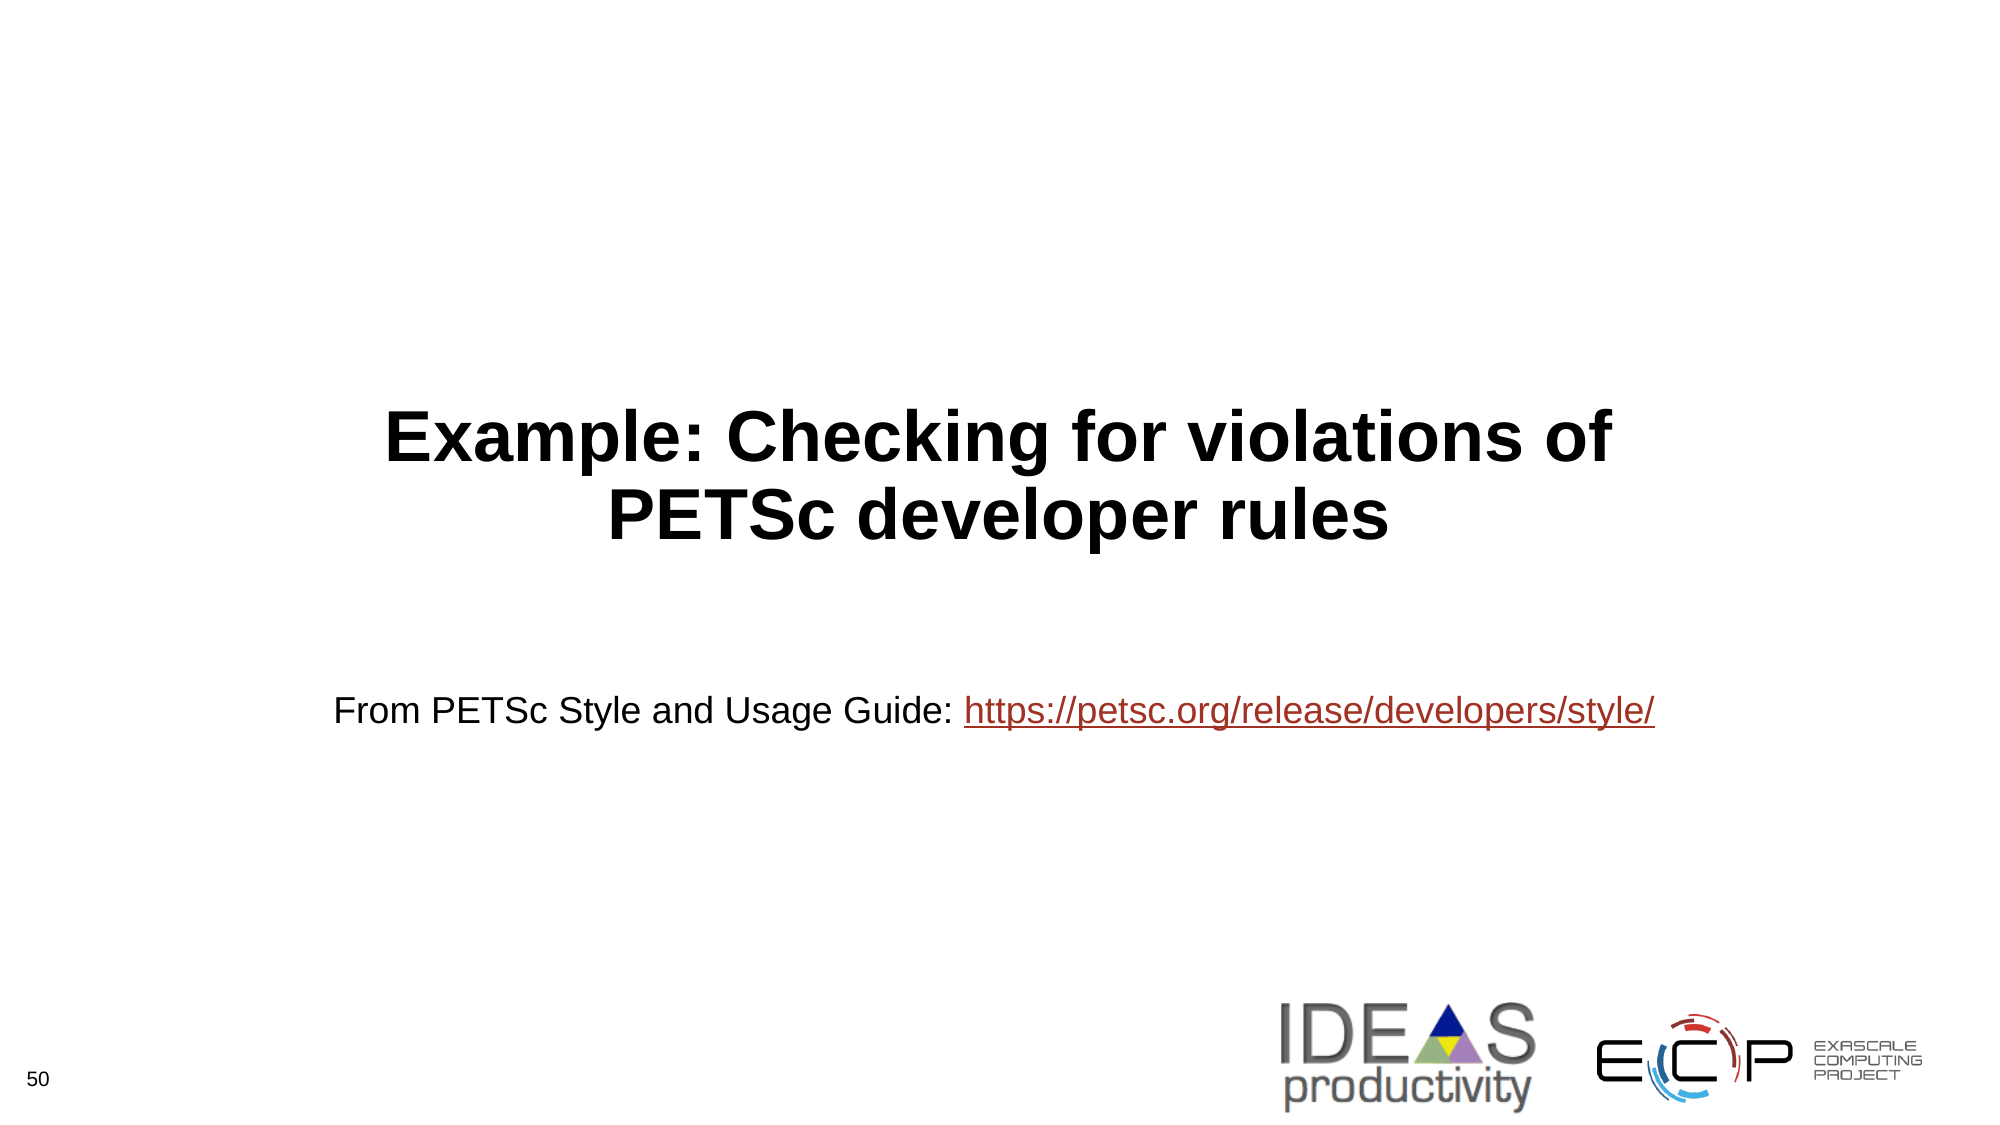

# Example: Checking for violations of PETSc developer rules
From PETSc Style and Usage Guide: https://petsc.org/release/developers/style/